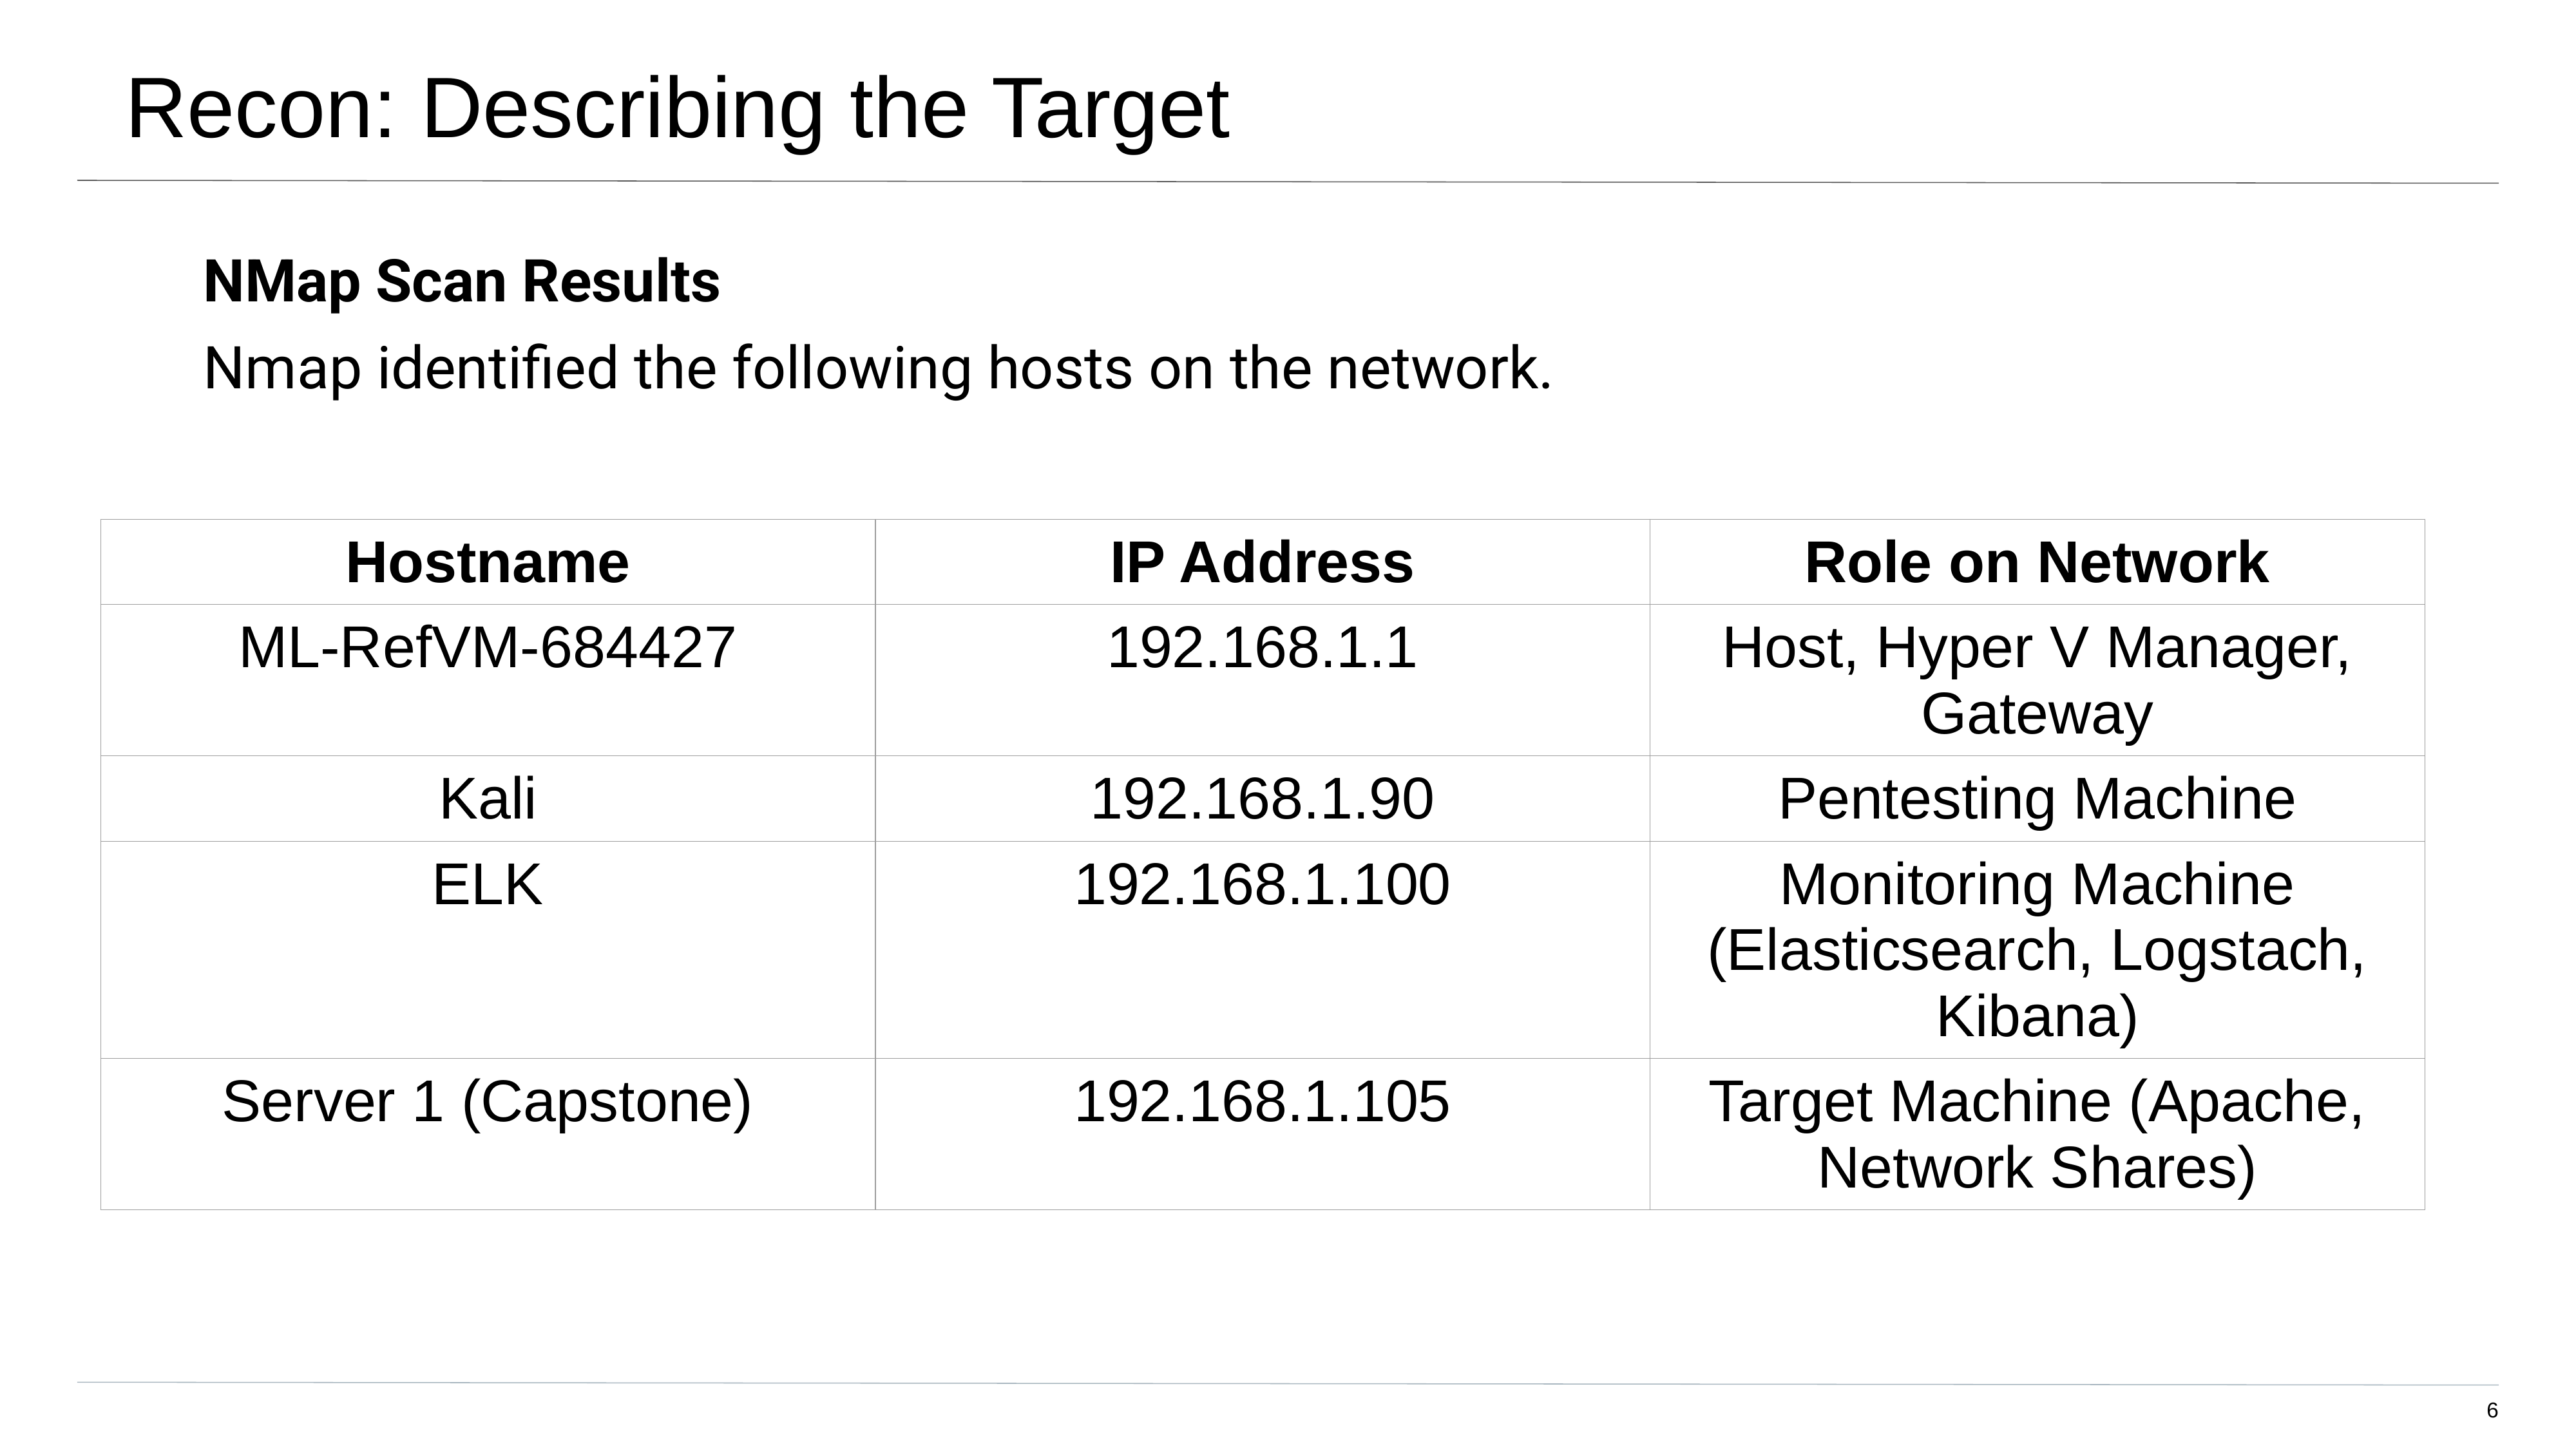

# Recon: Describing the Target
NMap Scan Results
Nmap identified the following hosts on the network.

| Hostname | IP Address | Role on Network |
| --- | --- | --- |
| ML-RefVM-684427 | 192.168.1.1 | Host, Hyper V Manager, Gateway |
| Kali | 192.168.1.90 | Pentesting Machine |
| ELK | 192.168.1.100 | Monitoring Machine (Elasticsearch, Logstach, Kibana) |
| Server 1 (Capstone) | 192.168.1.105 | Target Machine (Apache, Network Shares) |
6